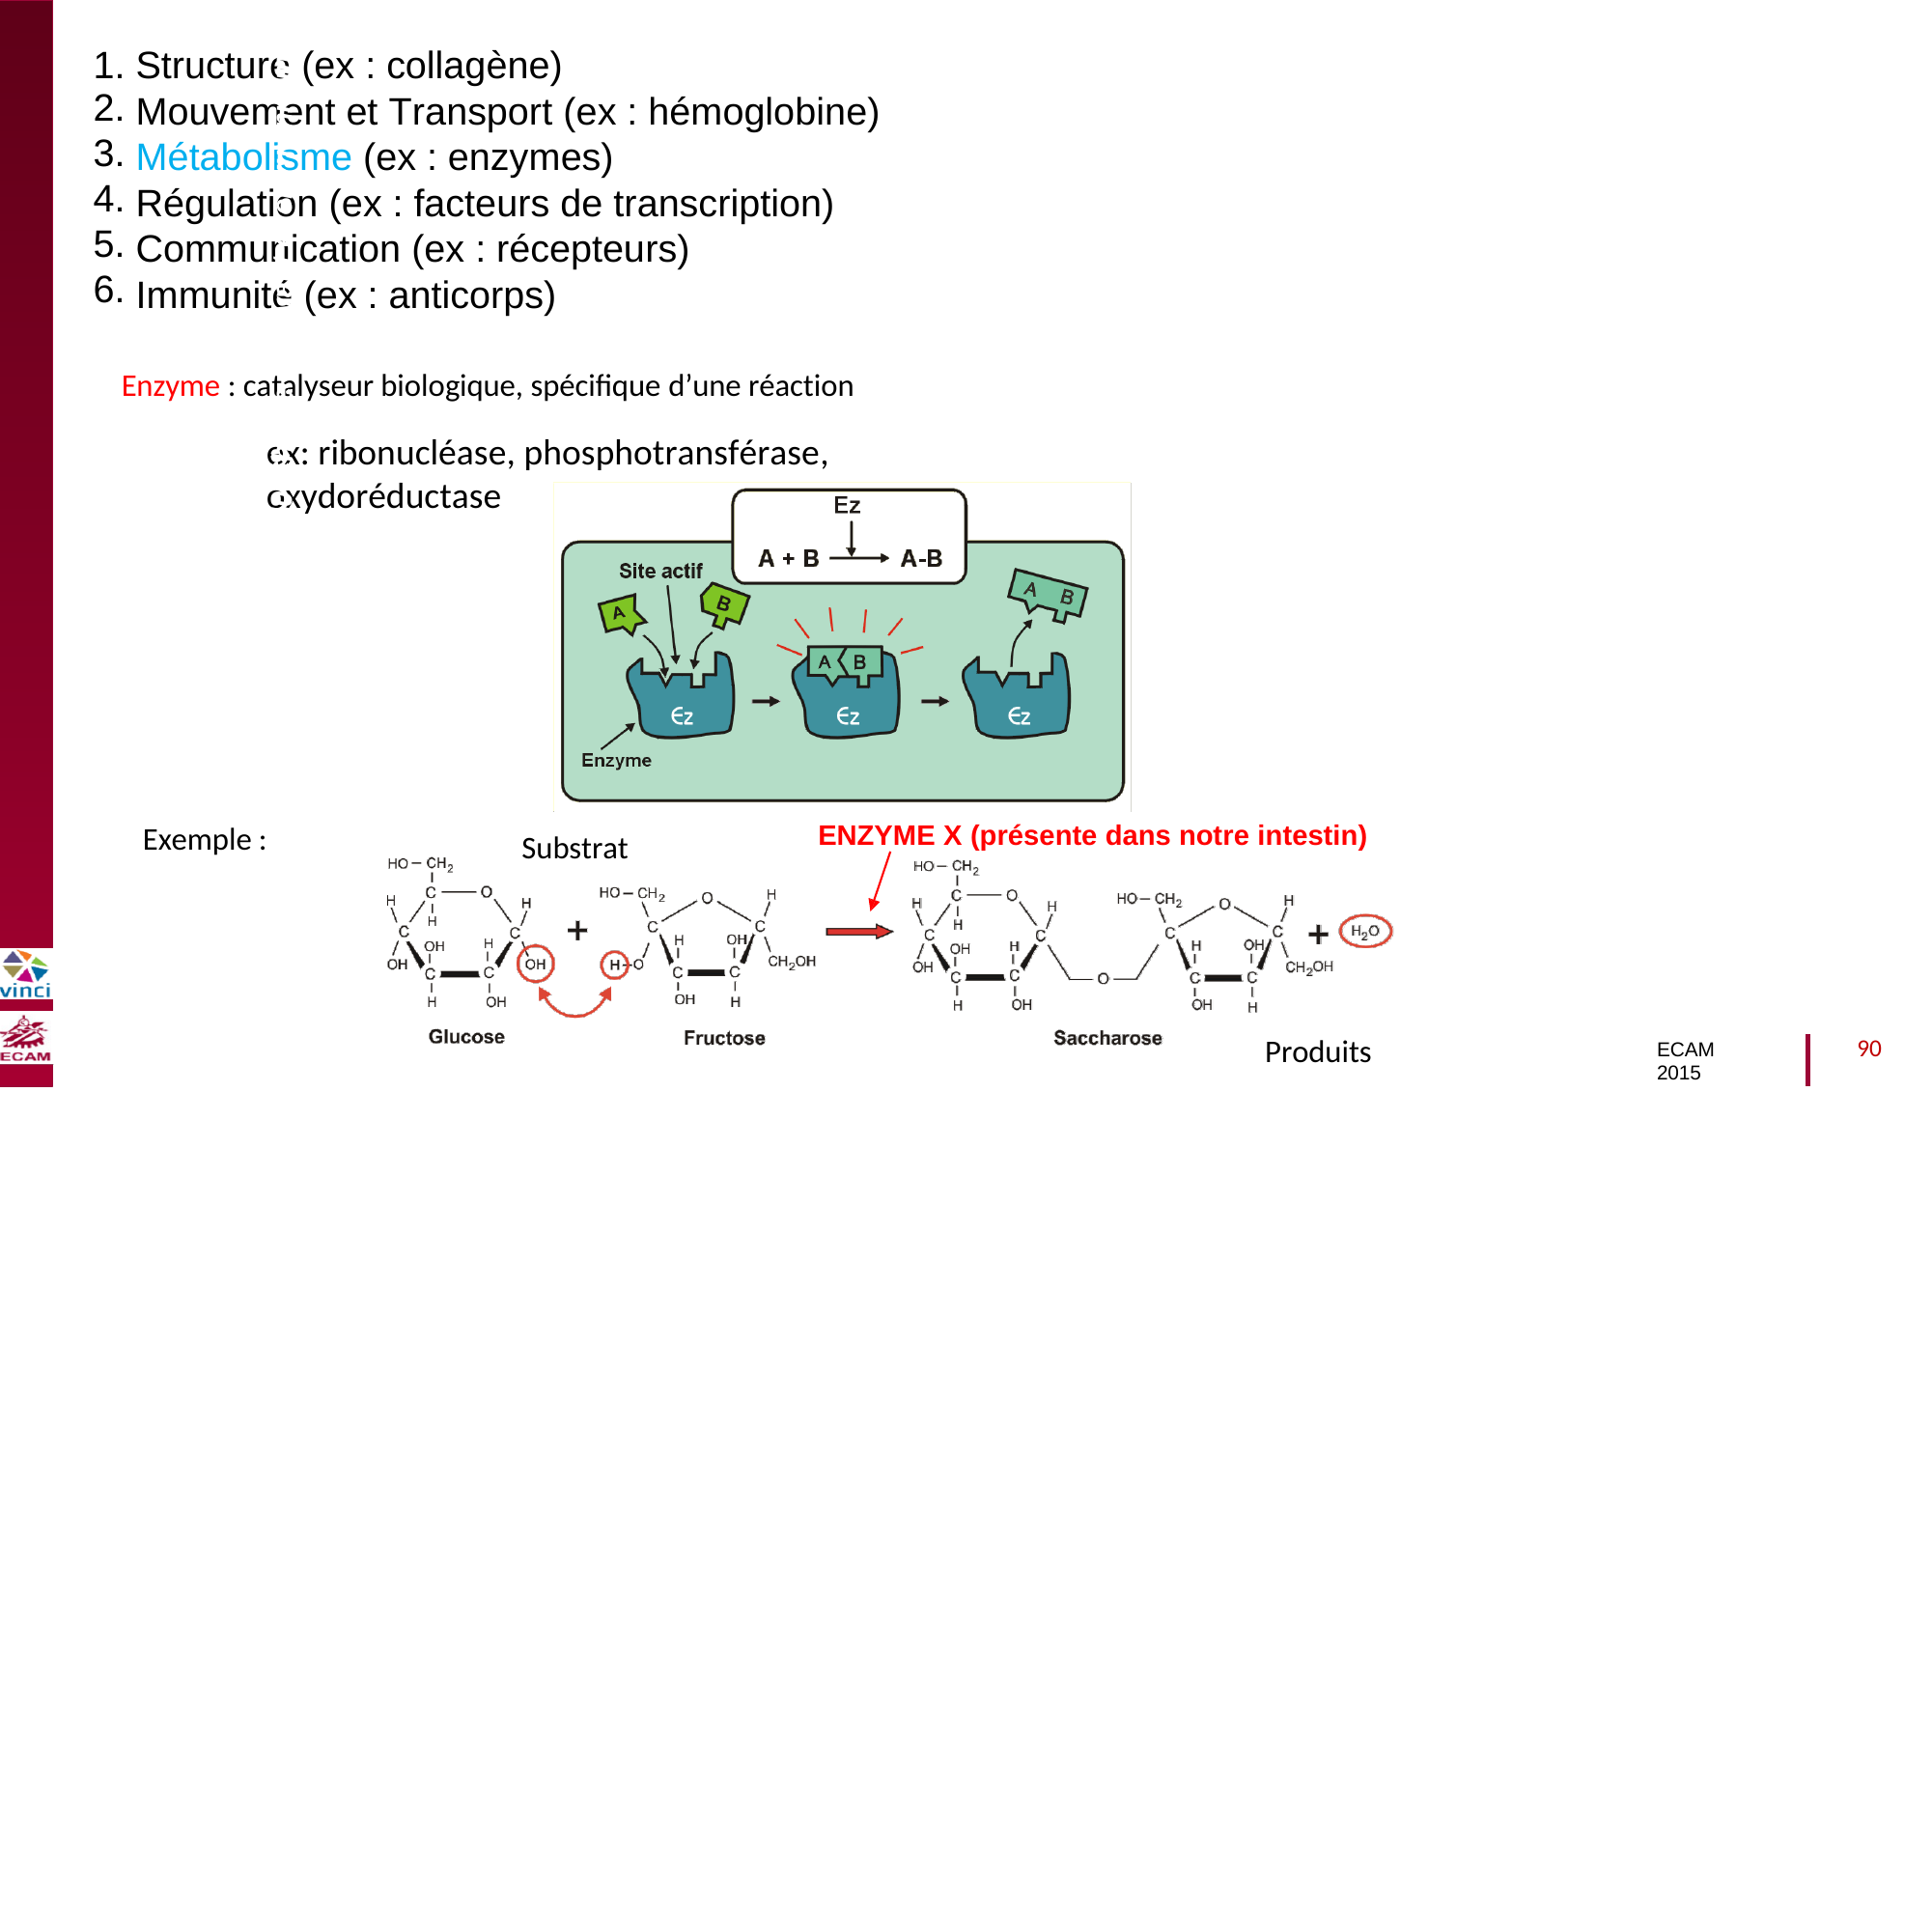

1.
2.
3.
4.
5.
6.
Structure (ex : collagène)
Mouvement et Transport (ex : hémoglobine) Métabolisme (ex : enzymes)
Régulation (ex : facteurs de transcription) Communication (ex : récepteurs) Immunité (ex : anticorps)
B2040-Chimie du vivant et environnement
Enzyme : catalyseur biologique, spécifique d’une réaction
ex: ribonucléase, phosphotransférase, oxydoréductase

ENZYME X (présente dans notre intestin)
Exemple :
Substrat

90
Produits
ECAM 2015